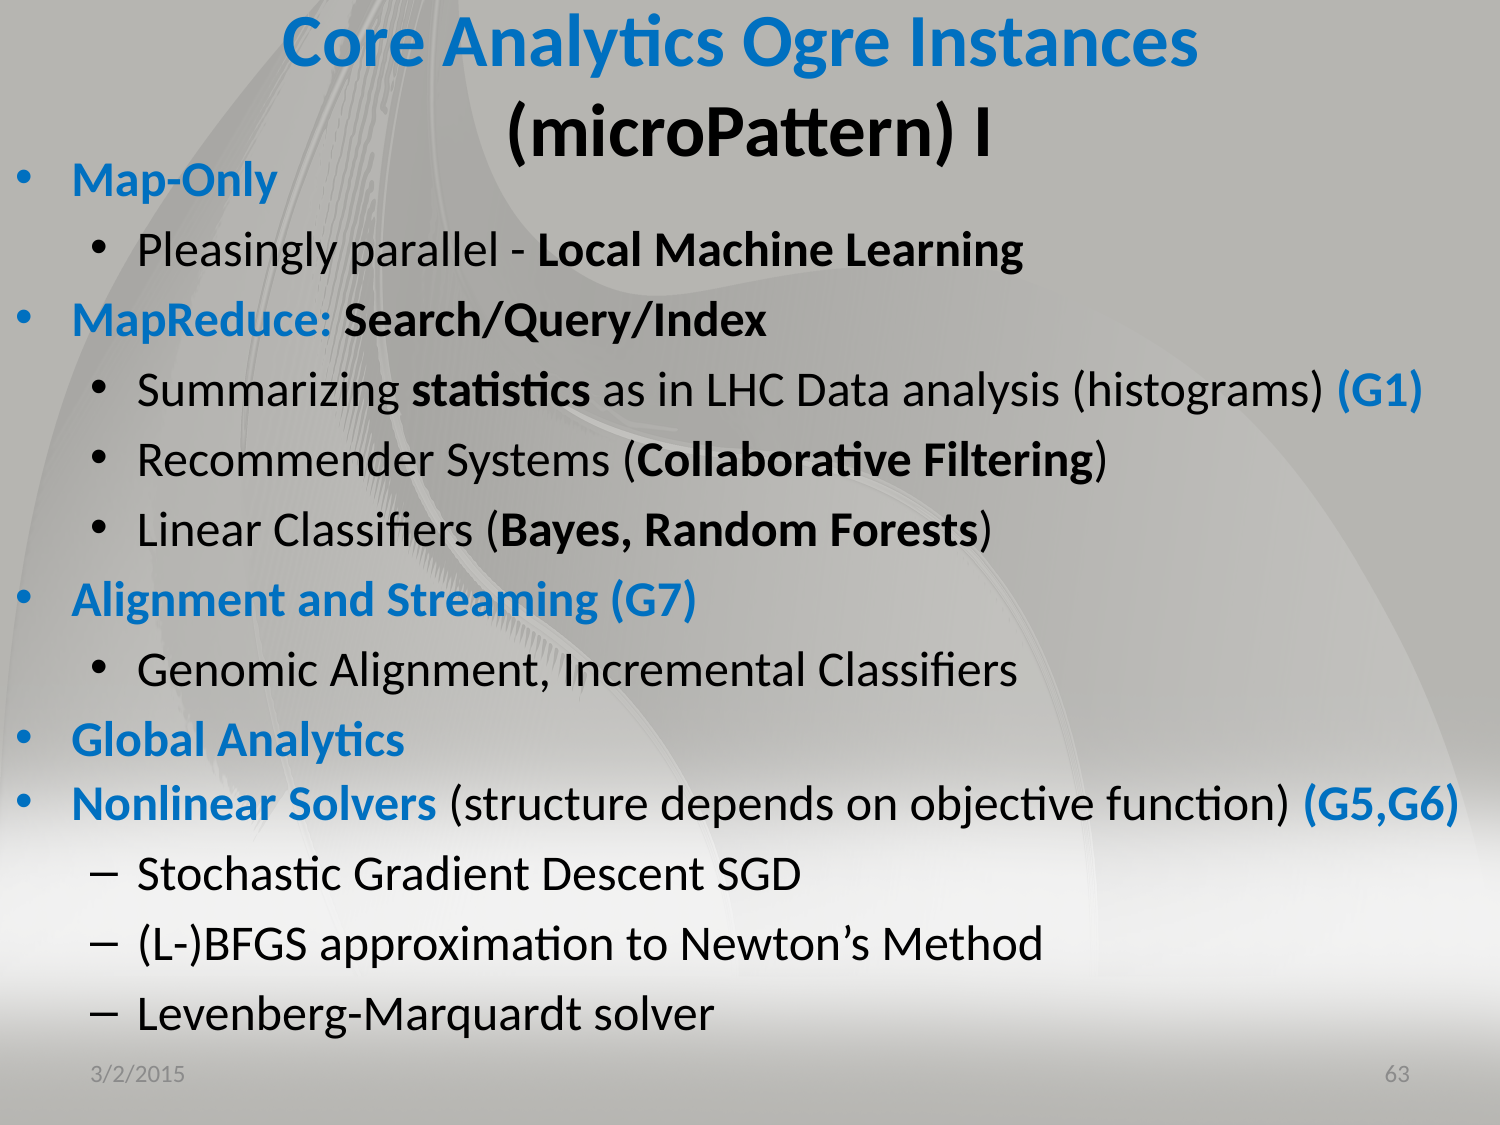

# Core Analytics Ogre Instances (microPattern) I
Map-Only
Pleasingly parallel - Local Machine Learning
MapReduce: Search/Query/Index
Summarizing statistics as in LHC Data analysis (histograms) (G1)
Recommender Systems (Collaborative Filtering)
Linear Classifiers (Bayes, Random Forests)
Alignment and Streaming (G7)
Genomic Alignment, Incremental Classifiers
Global Analytics
Nonlinear Solvers (structure depends on objective function) (G5,G6)
Stochastic Gradient Descent SGD
(L-)BFGS approximation to Newton’s Method
Levenberg-Marquardt solver
3/2/2015
63